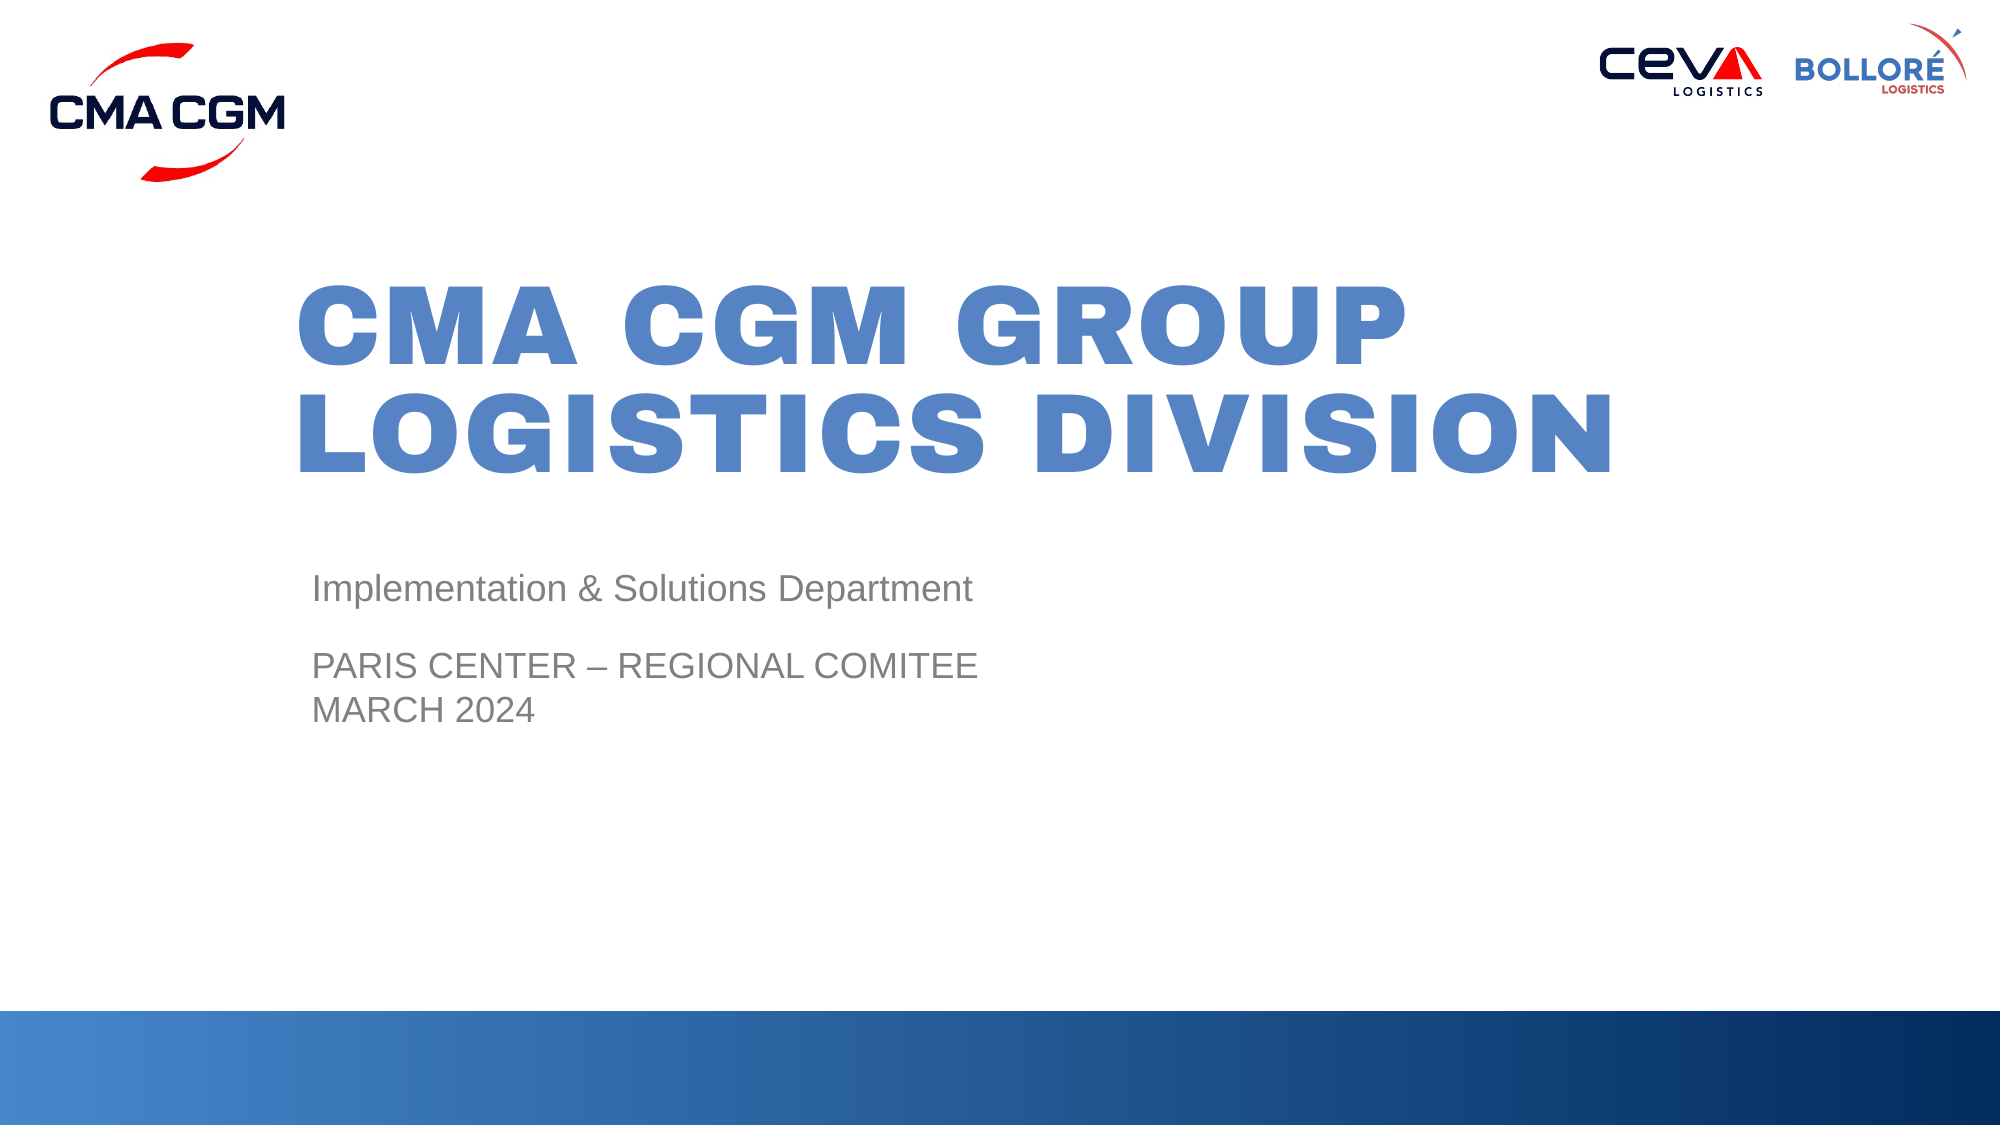

CMA CGM GROUP
LOGISTICS DIVISION
Implementation & Solutions Department
PARIS CENTER – REGIONAL COMITEE
MARCH 2024